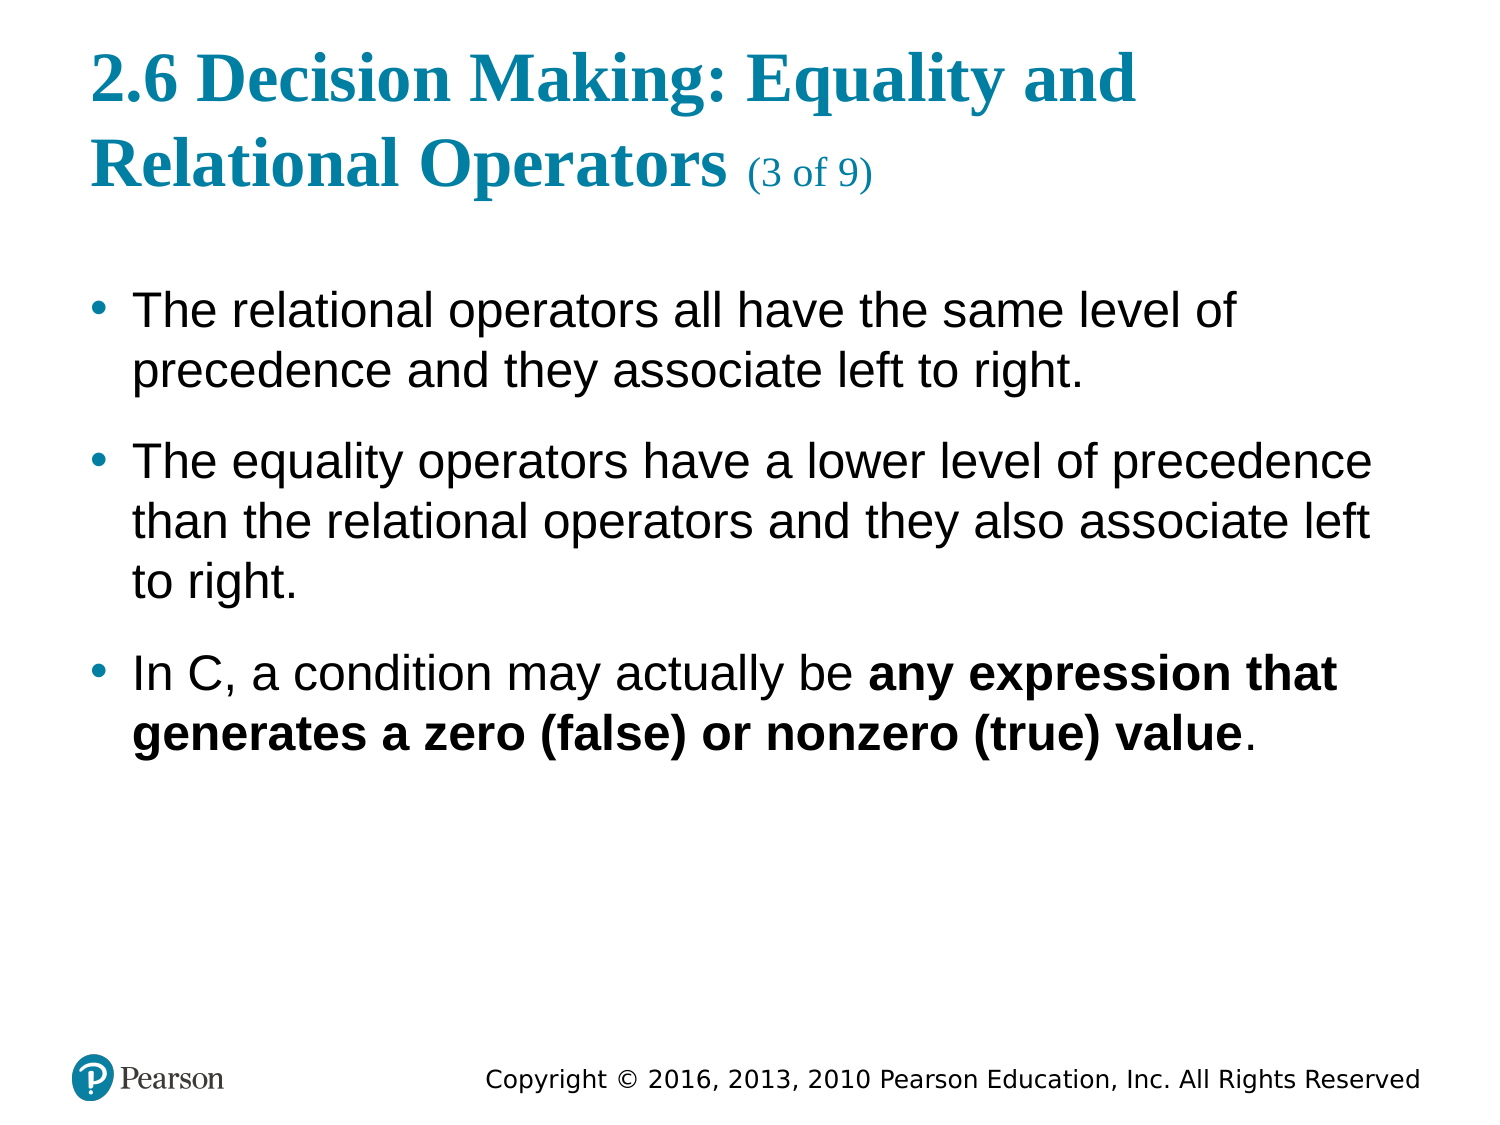

# 2.6 Decision Making: Equality and Relational Operators (3 of 9)
The relational operators all have the same level of precedence and they associate left to right.
The equality operators have a lower level of precedence than the relational operators and they also associate left to right.
In C, a condition may actually be any expression that generates a zero (false) or nonzero (true) value.